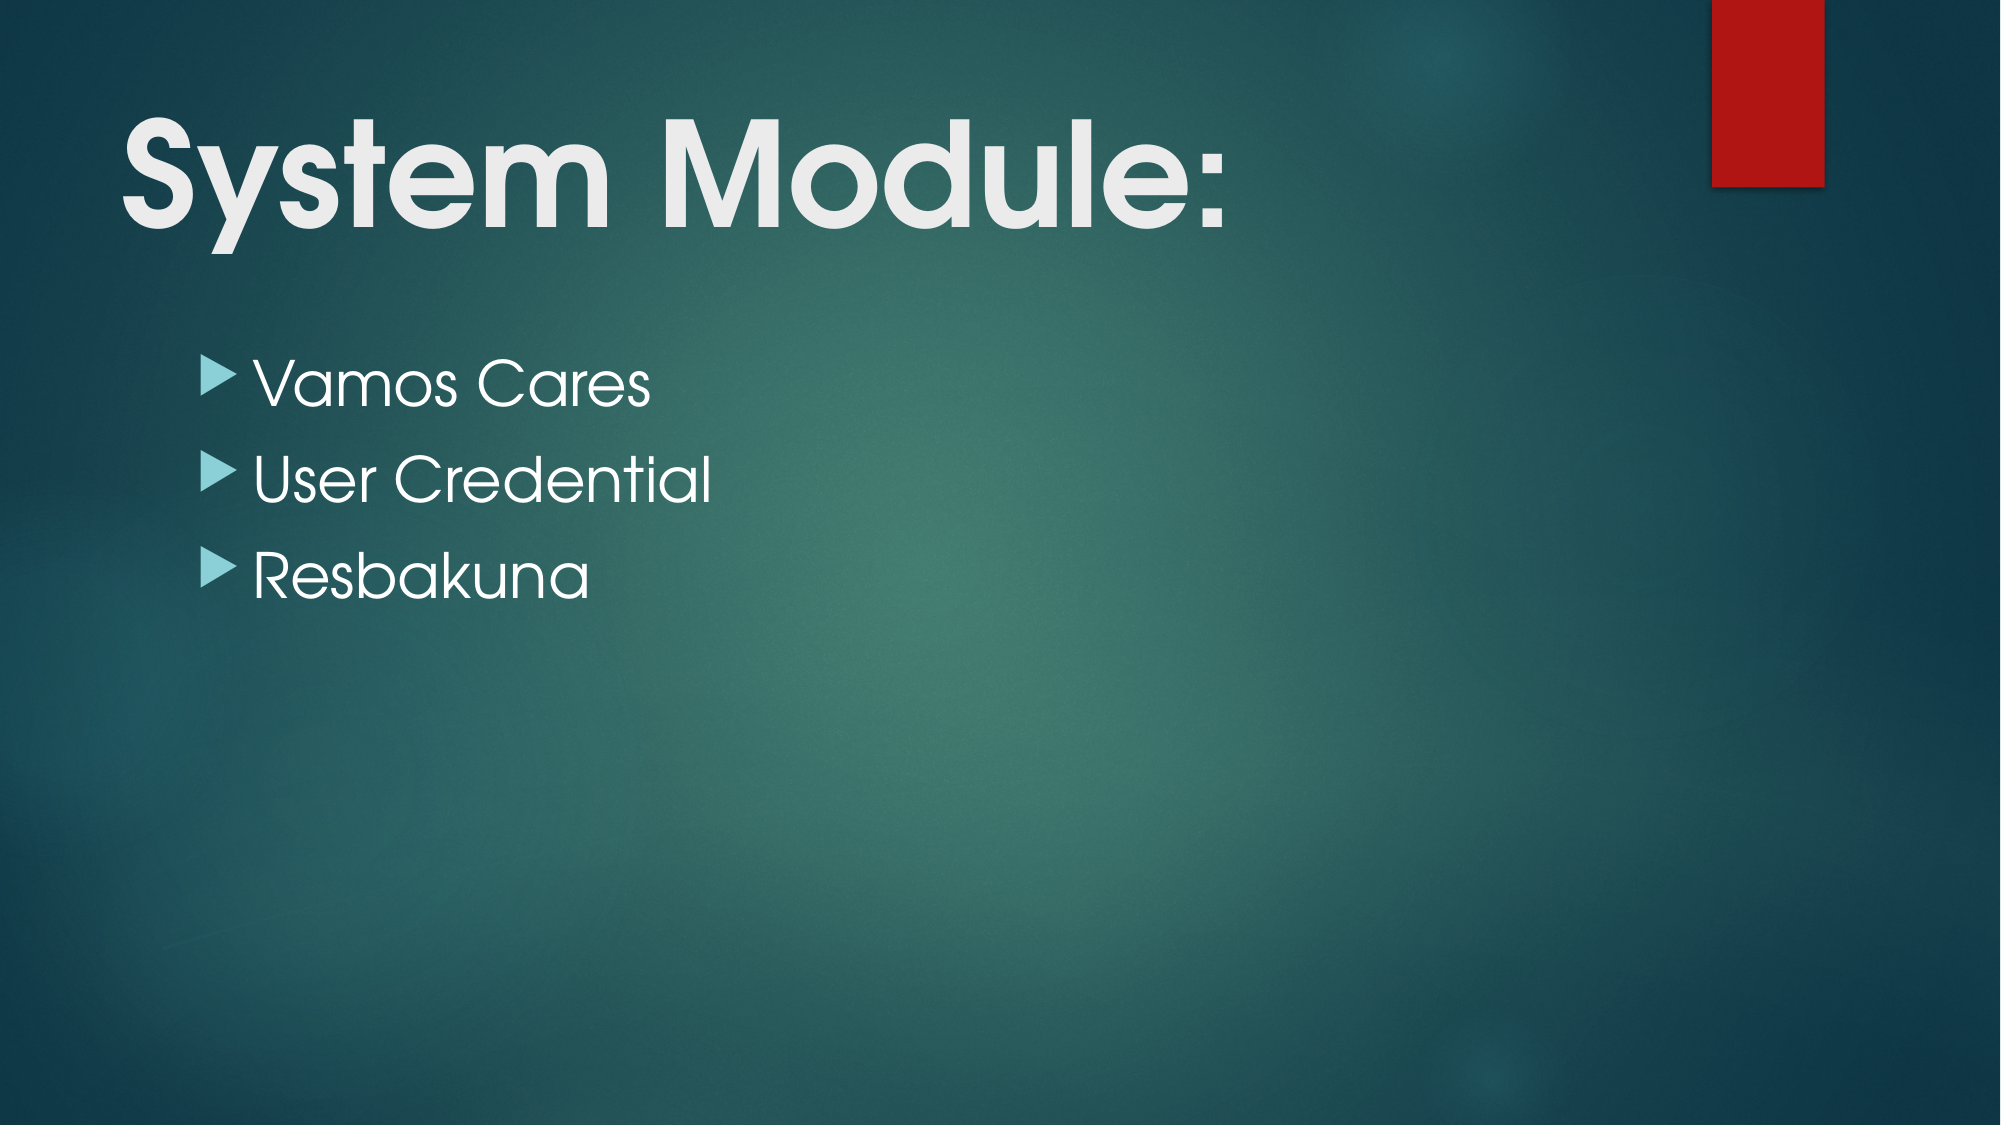

# System Module:
Vamos Cares
User Credential
Resbakuna